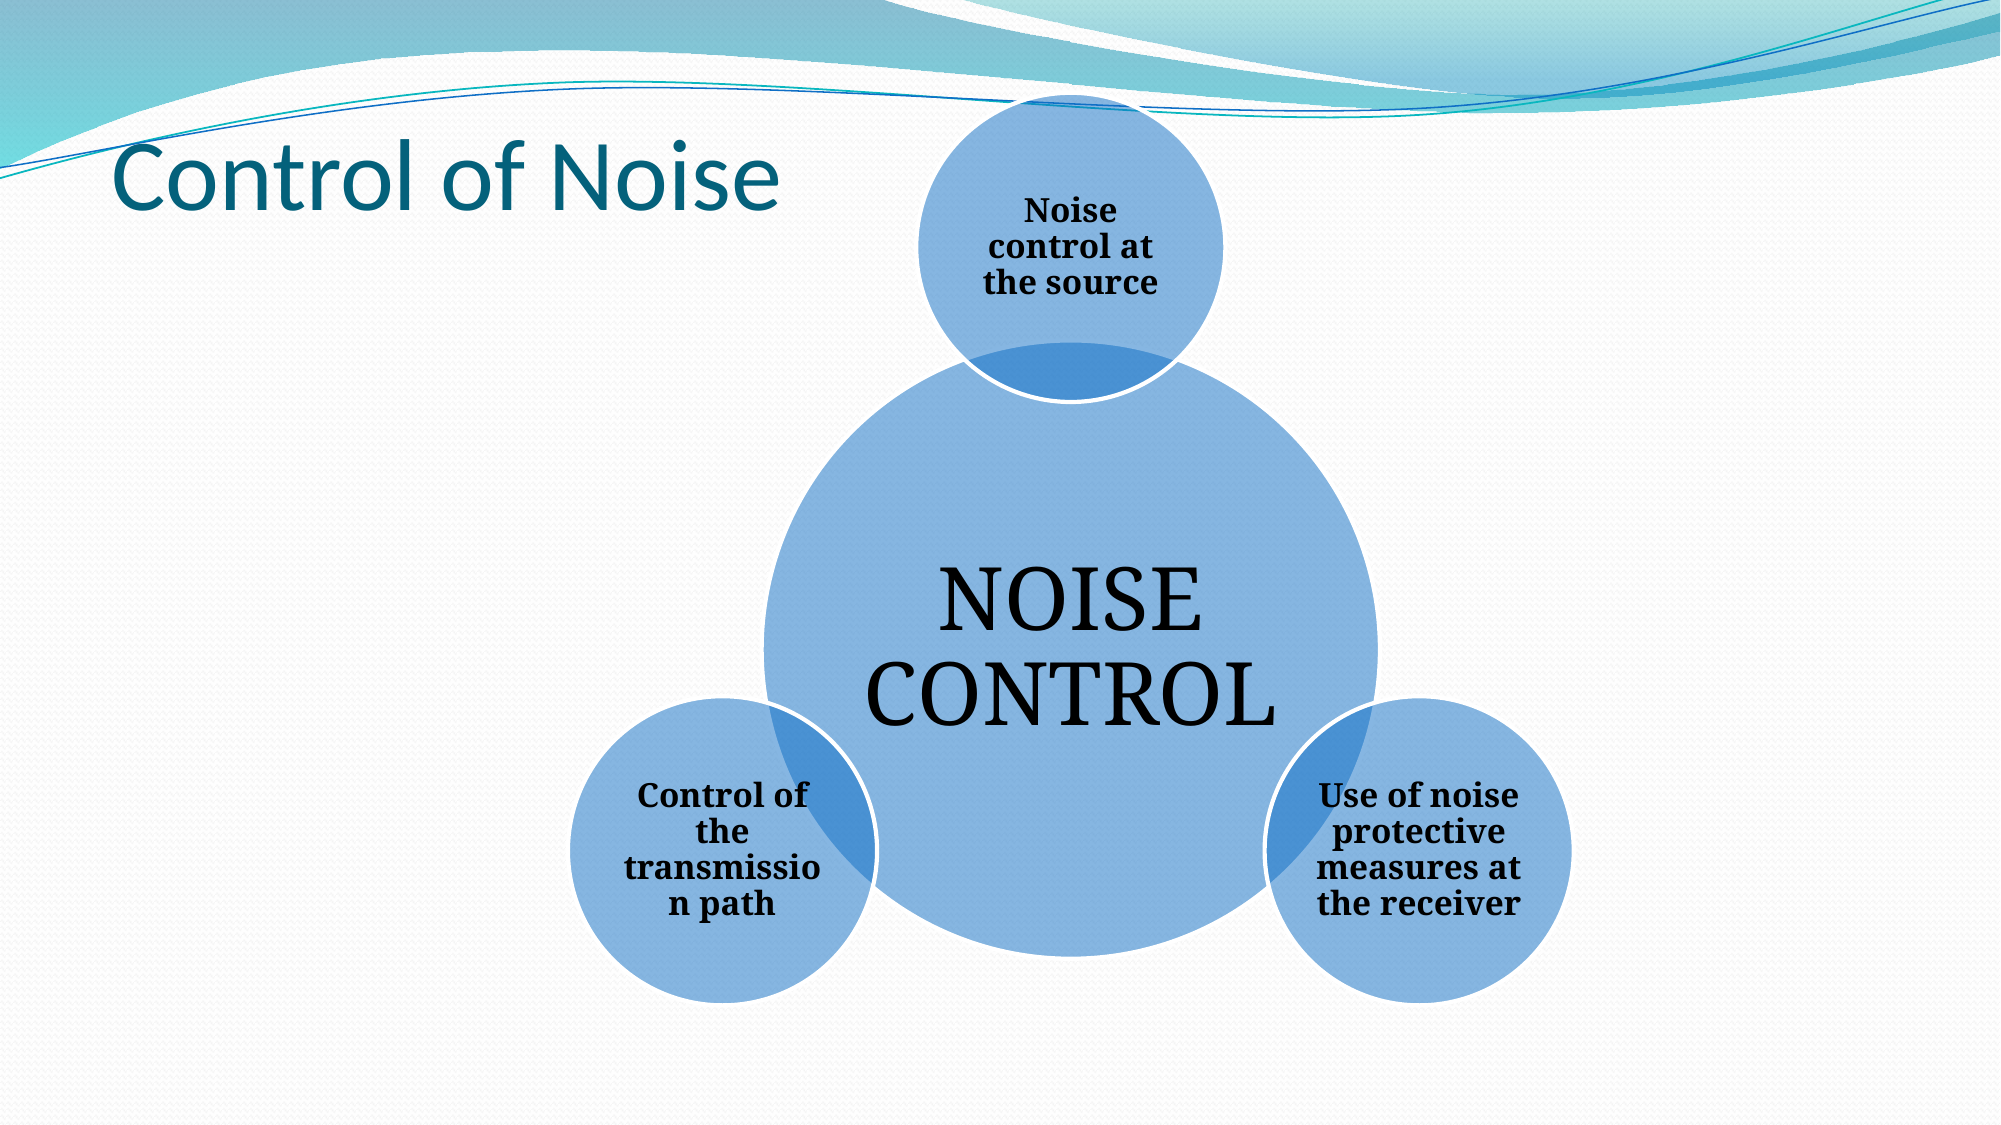

NOISE CONTROL
Noise control at the source
Use of noise protective measures at the receiver
Control of the transmission path
# Control of Noise